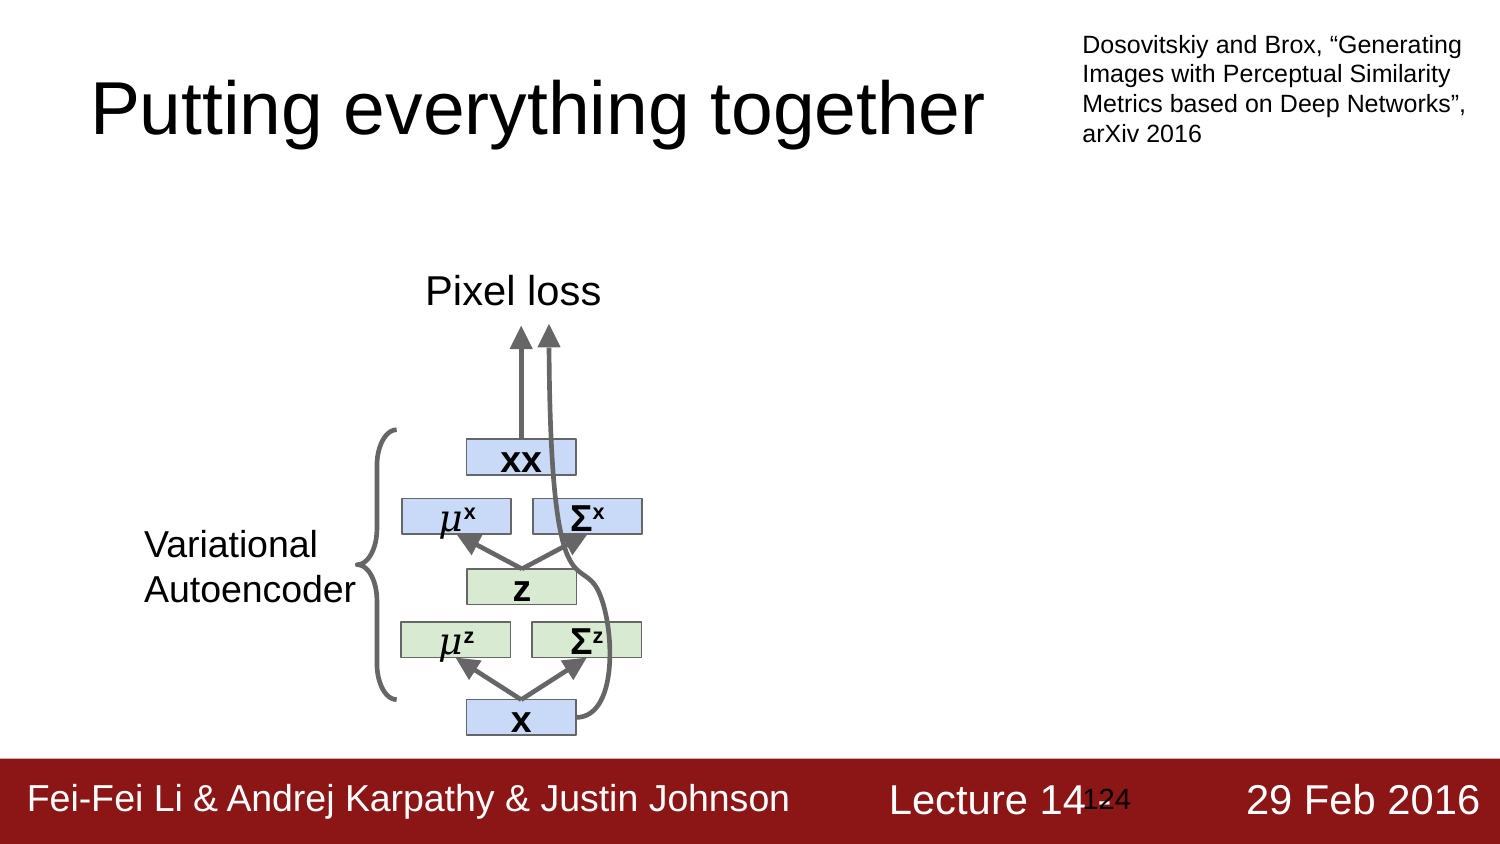

Dosovitskiy and Brox, “Generating Images with Perceptual Similarity Metrics based on Deep Networks”, arXiv 2016
# Putting everything together
Pixel loss

xx
𝜇x
Σx
Variational
Autoencoder
z
𝜇z
Σz
x
124